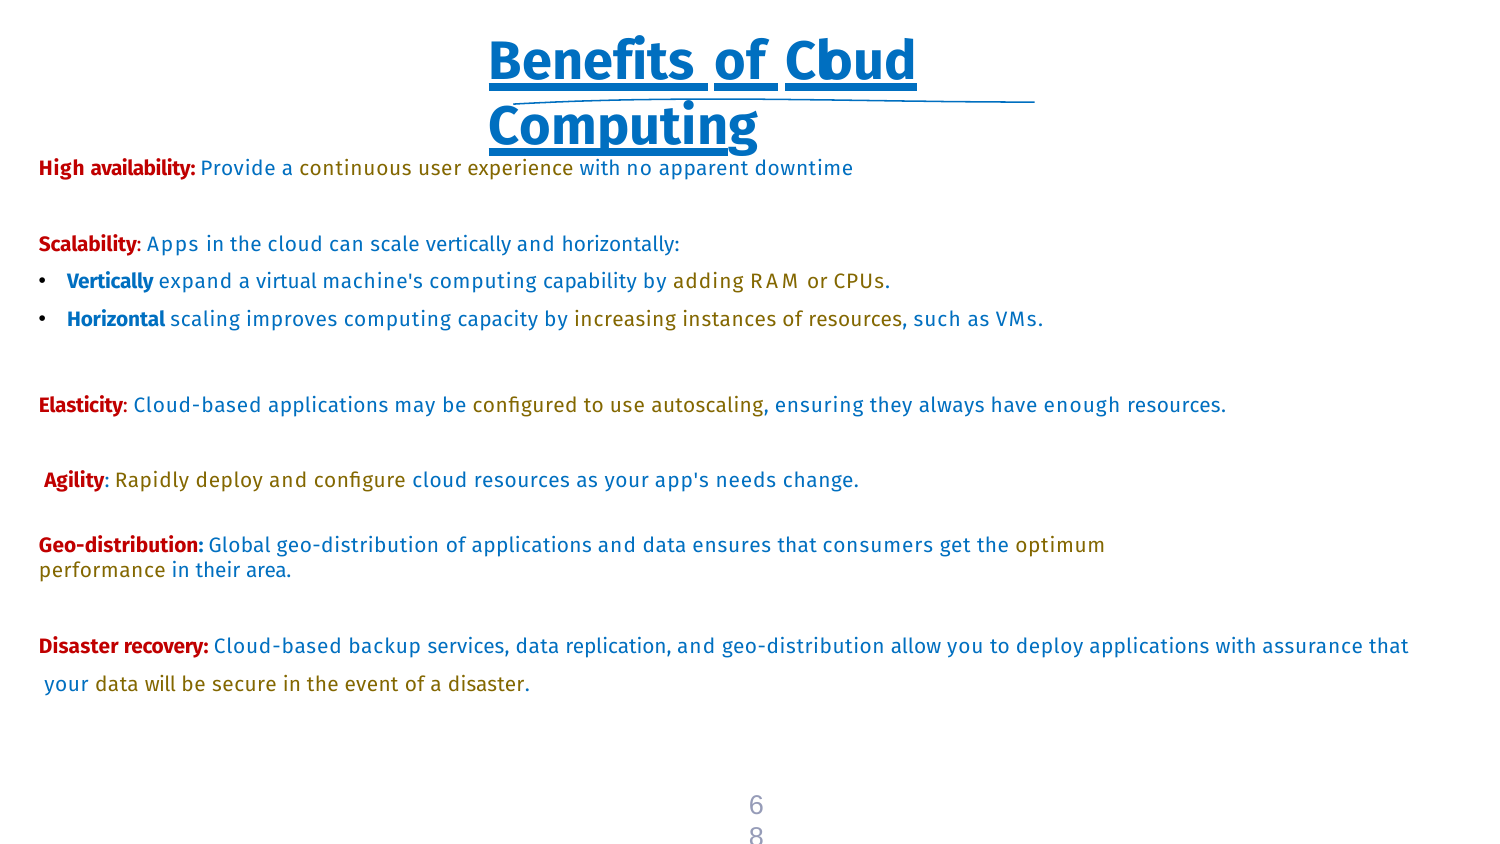

# Benefits of Cloud Computing

High availability: Provide a continuous user experience with no apparent downtime

Scalability: Apps in the cloud can scale vertically and horizontally:
Vertically expand a virtual machine's computing capability by adding RAM or CPUs.
Horizontal scaling improves computing capacity by increasing instances of resources, such as VMs.
Elasticity: Cloud-based applications may be configured to use autoscaling, ensuring they always have enough resources.  Agility: Rapidly deploy and configure cloud resources as your app's needs change.

Geo-distribution: Global geo-distribution of applications and data ensures that consumers get the optimum performance in their area.

Disaster recovery: Cloud-based backup services, data replication, and geo-distribution allow you to deploy applications with assurance that  your data will be secure in the event of a disaster.
68